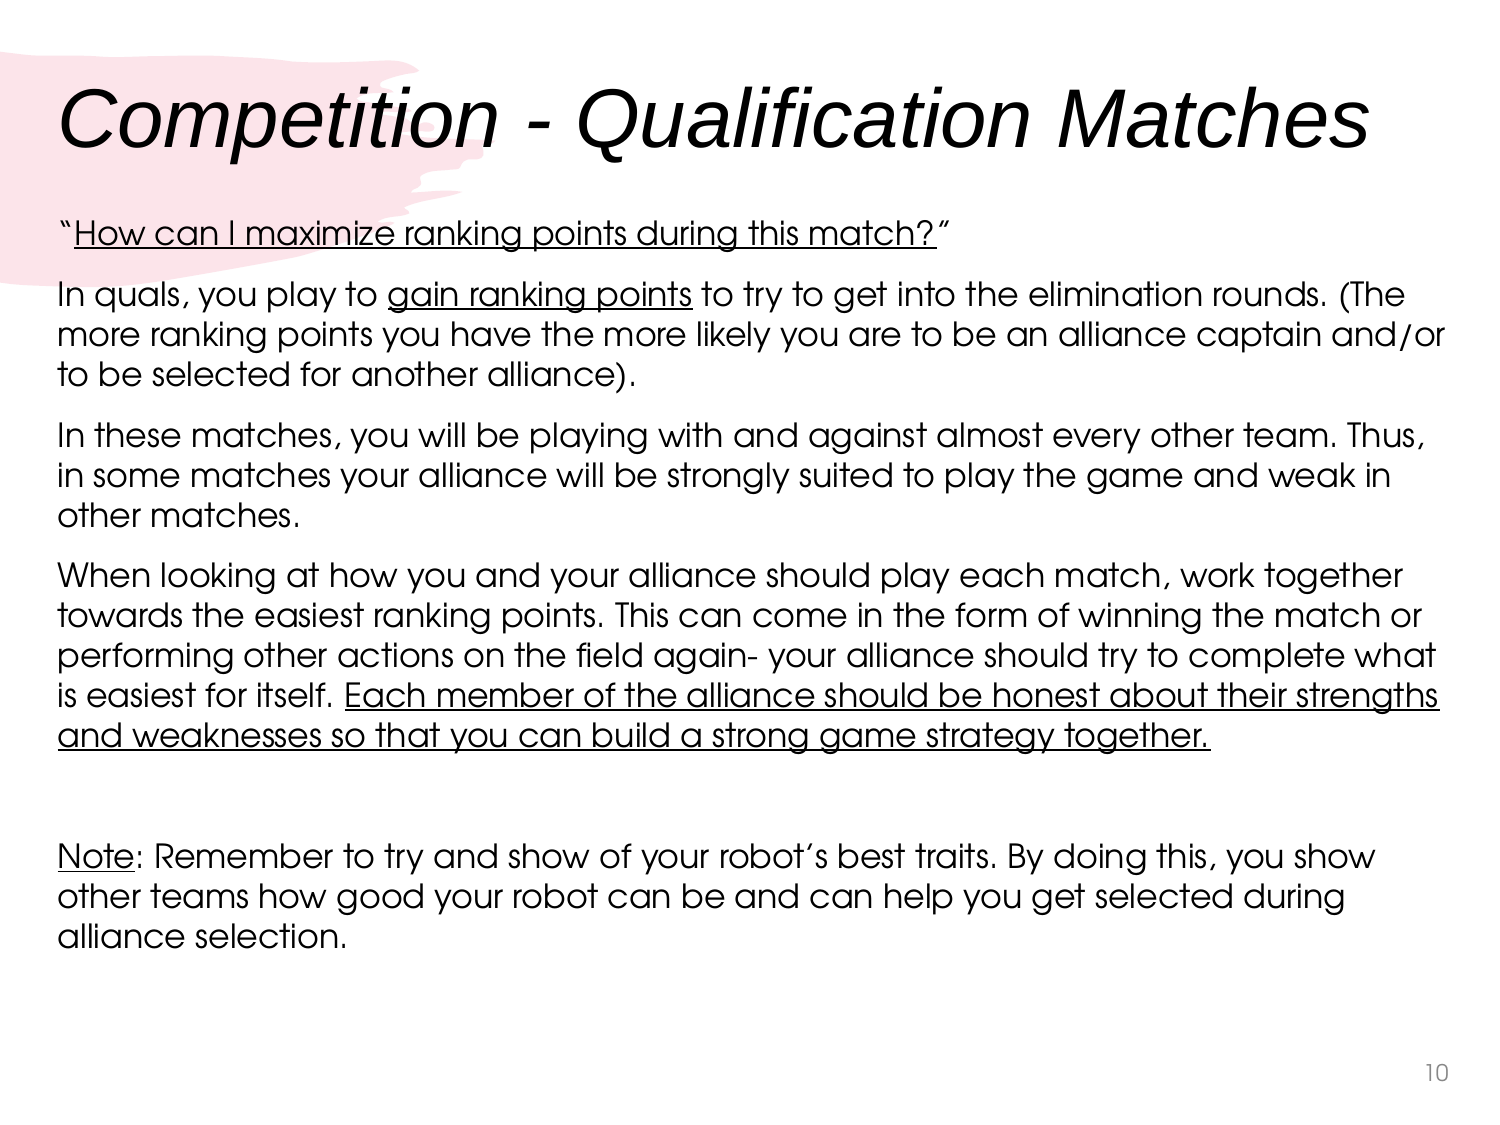

# Competition - Qualification Matches
“How can I maximize ranking points during this match?”
In quals, you play to gain ranking points to try to get into the elimination rounds. (The more ranking points you have the more likely you are to be an alliance captain and/or to be selected for another alliance).
In these matches, you will be playing with and against almost every other team. Thus, in some matches your alliance will be strongly suited to play the game and weak in other matches.
When looking at how you and your alliance should play each match, work together towards the easiest ranking points. This can come in the form of winning the match or performing other actions on the field again- your alliance should try to complete what is easiest for itself. Each member of the alliance should be honest about their strengths and weaknesses so that you can build a strong game strategy together.

Note: Remember to try and show of your robot’s best traits. By doing this, you show other teams how good your robot can be and can help you get selected during alliance selection.
10